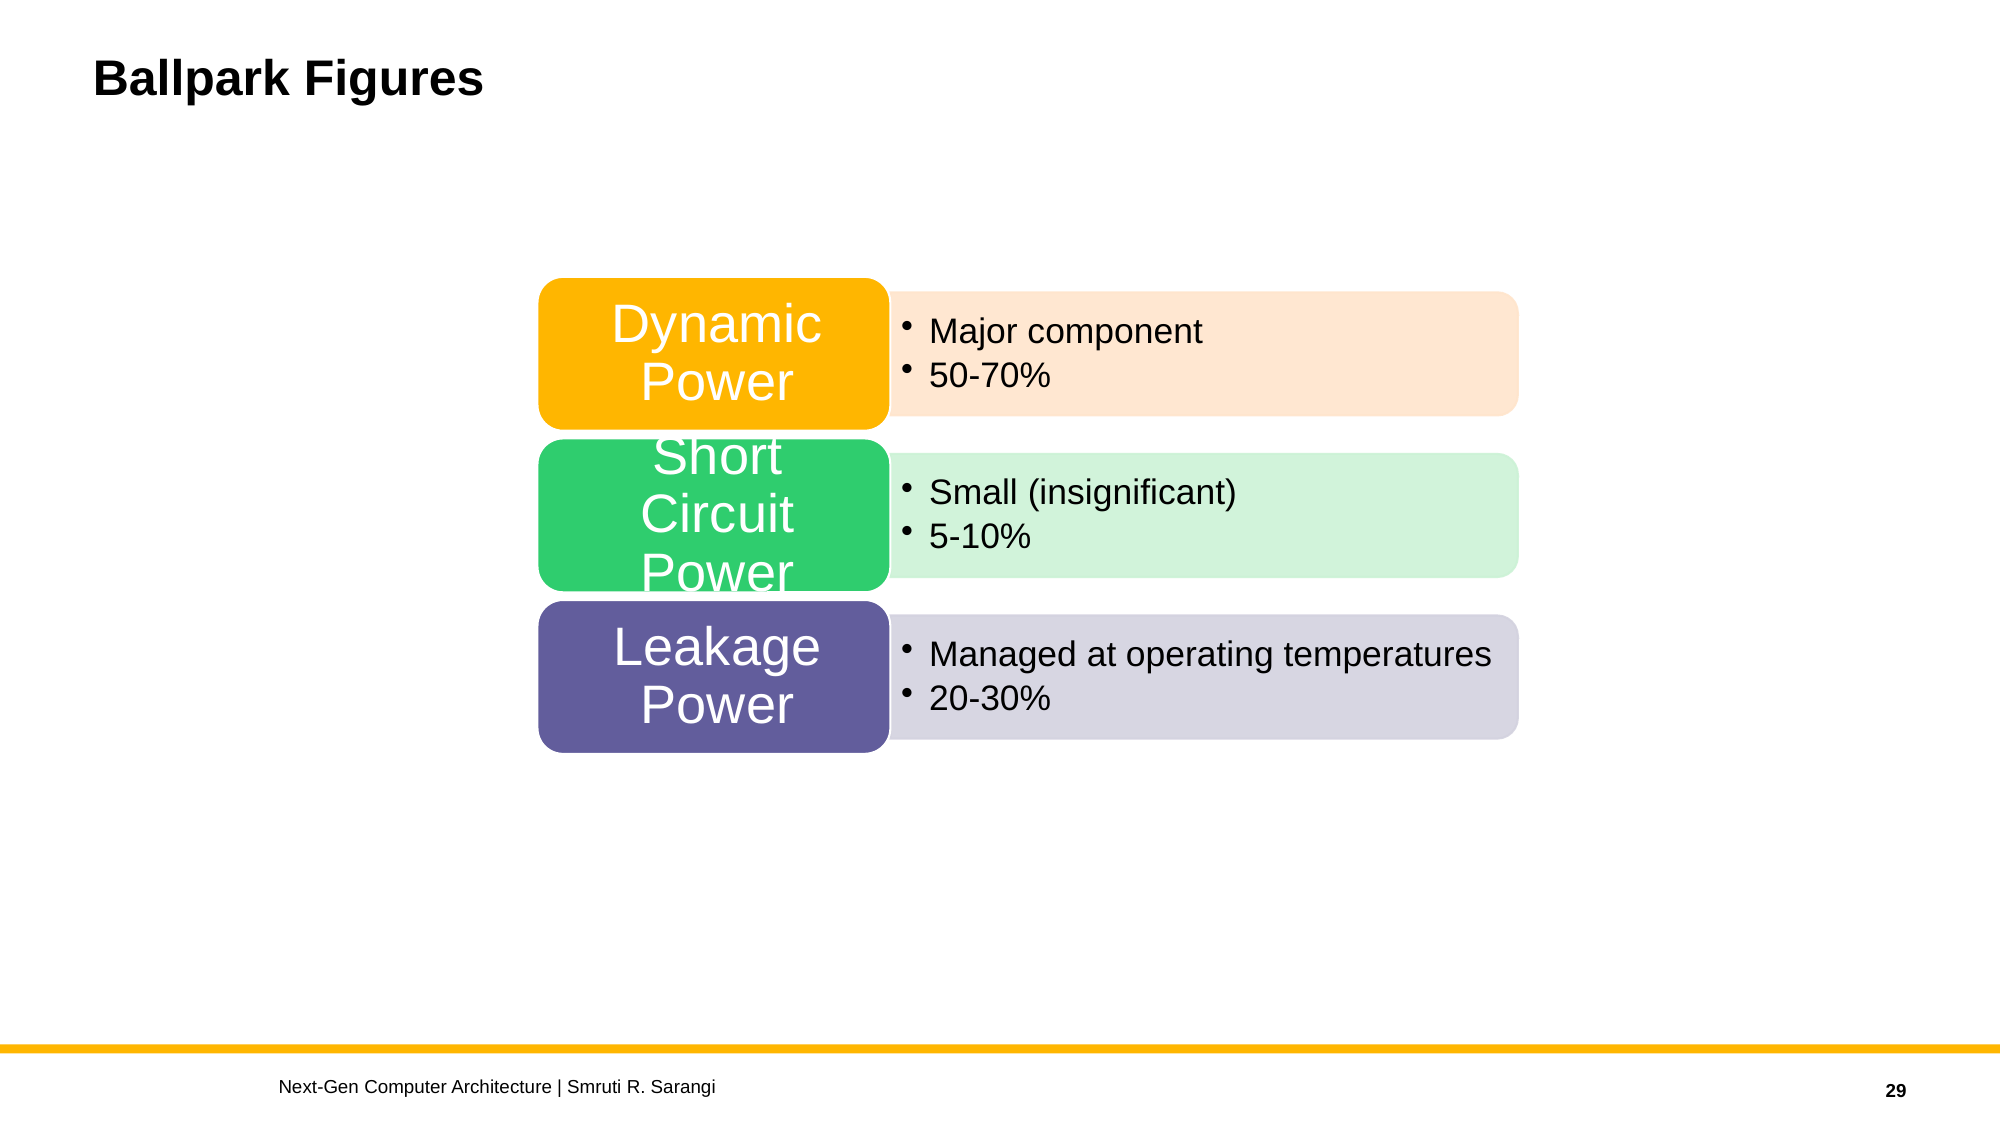

# Ballpark Figures
Major component
50-70%
Dynamic Power
Small (insignificant)
5-10%
Short Circuit Power
Managed at operating temperatures
20-30%
Leakage Power
Next-Gen Computer Architecture | Smruti R. Sarangi
29